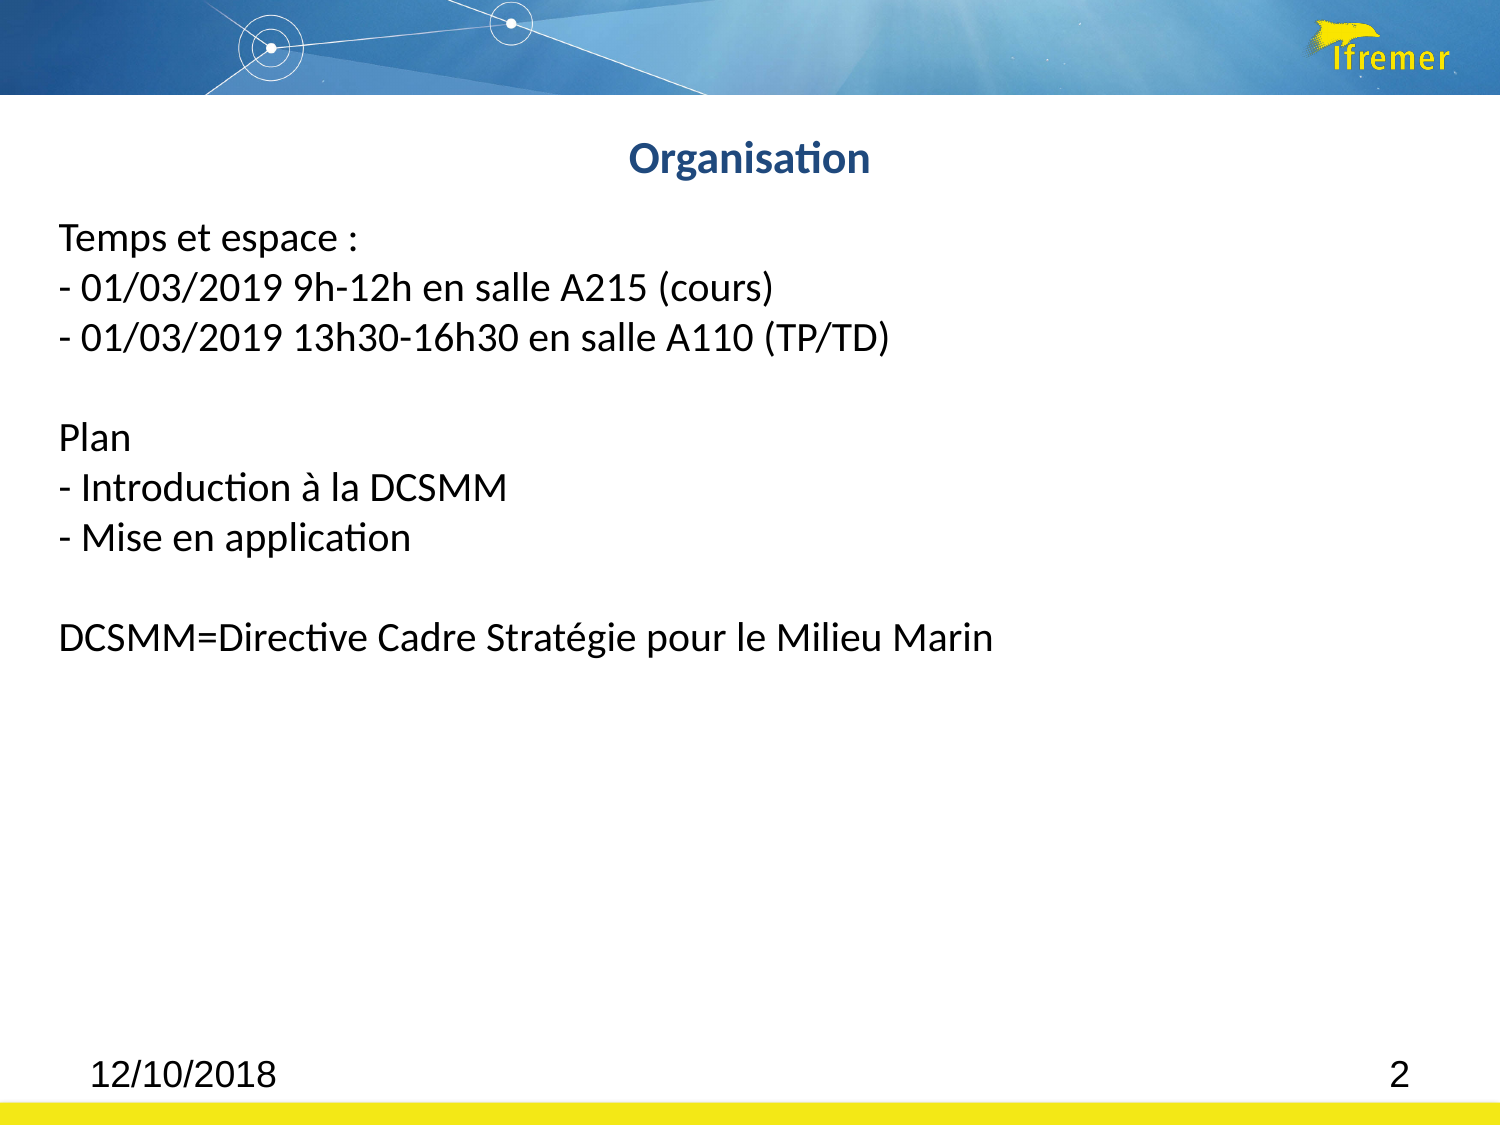

Organisation
Temps et espace :
- 01/03/2019 9h-12h en salle A215 (cours)
- 01/03/2019 13h30-16h30 en salle A110 (TP/TD)

Plan
- Introduction à la DCSMM
- Mise en application

DCSMM=Directive Cadre Stratégie pour le Milieu Marin

12/10/2018
2